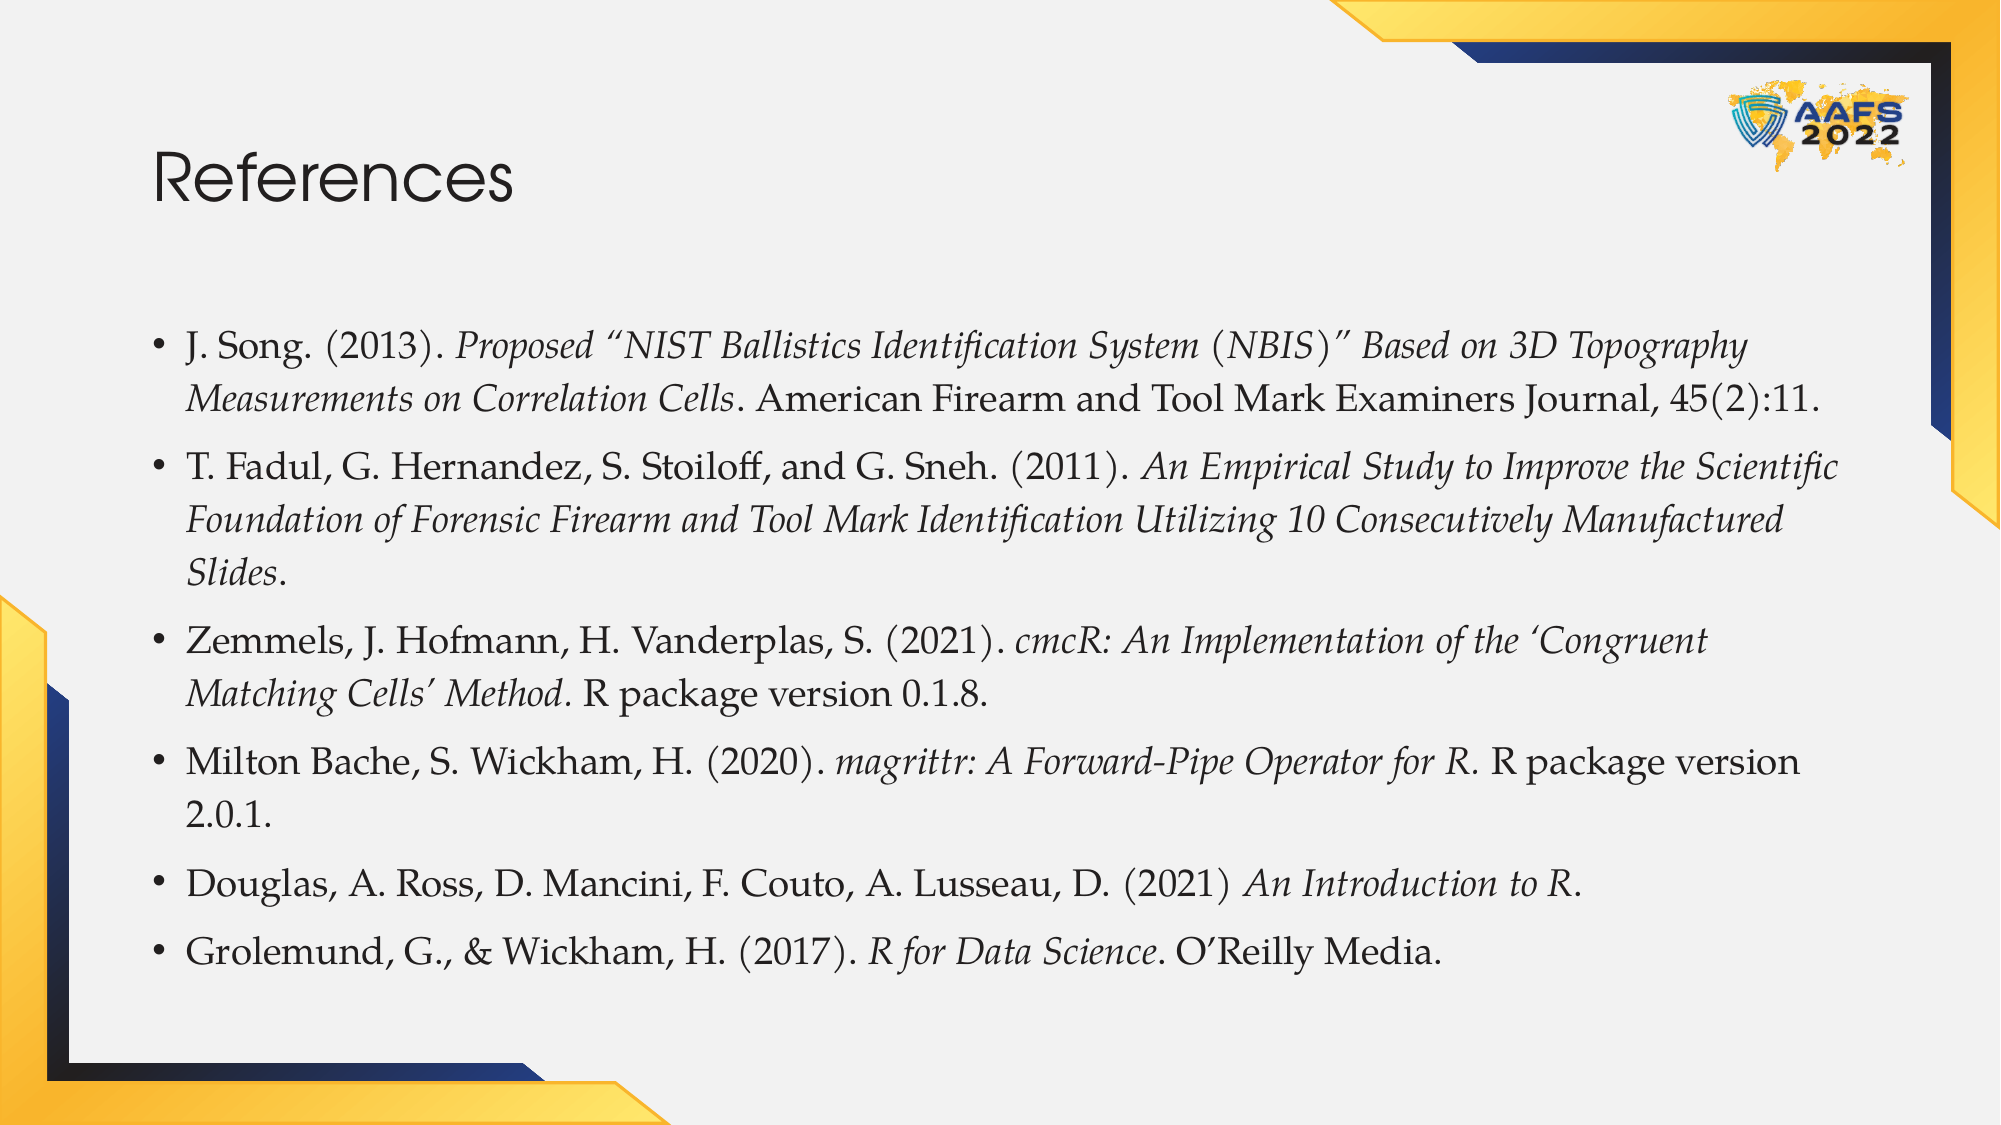

# References
J. Song. (2013). Proposed “NIST Ballistics Identification System (NBIS)” Based on 3D Topography Measurements on Correlation Cells. American Firearm and Tool Mark Examiners Journal, 45(2):11.
T. Fadul, G. Hernandez, S. Stoiloff, and G. Sneh. (2011). An Empirical Study to Improve the Scientific Foundation of Forensic Firearm and Tool Mark Identification Utilizing 10 Consecutively Manufactured Slides.
Zemmels, J. Hofmann, H. Vanderplas, S. (2021). cmcR: An Implementation of the ‘Congruent Matching Cells’ Method. R package version 0.1.8.
Milton Bache, S. Wickham, H. (2020). magrittr: A Forward-Pipe Operator for R. R package version 2.0.1.
Douglas, A. Ross, D. Mancini, F. Couto, A. Lusseau, D. (2021) An Introduction to R.
Grolemund, G., & Wickham, H. (2017). R for Data Science. O’Reilly Media.